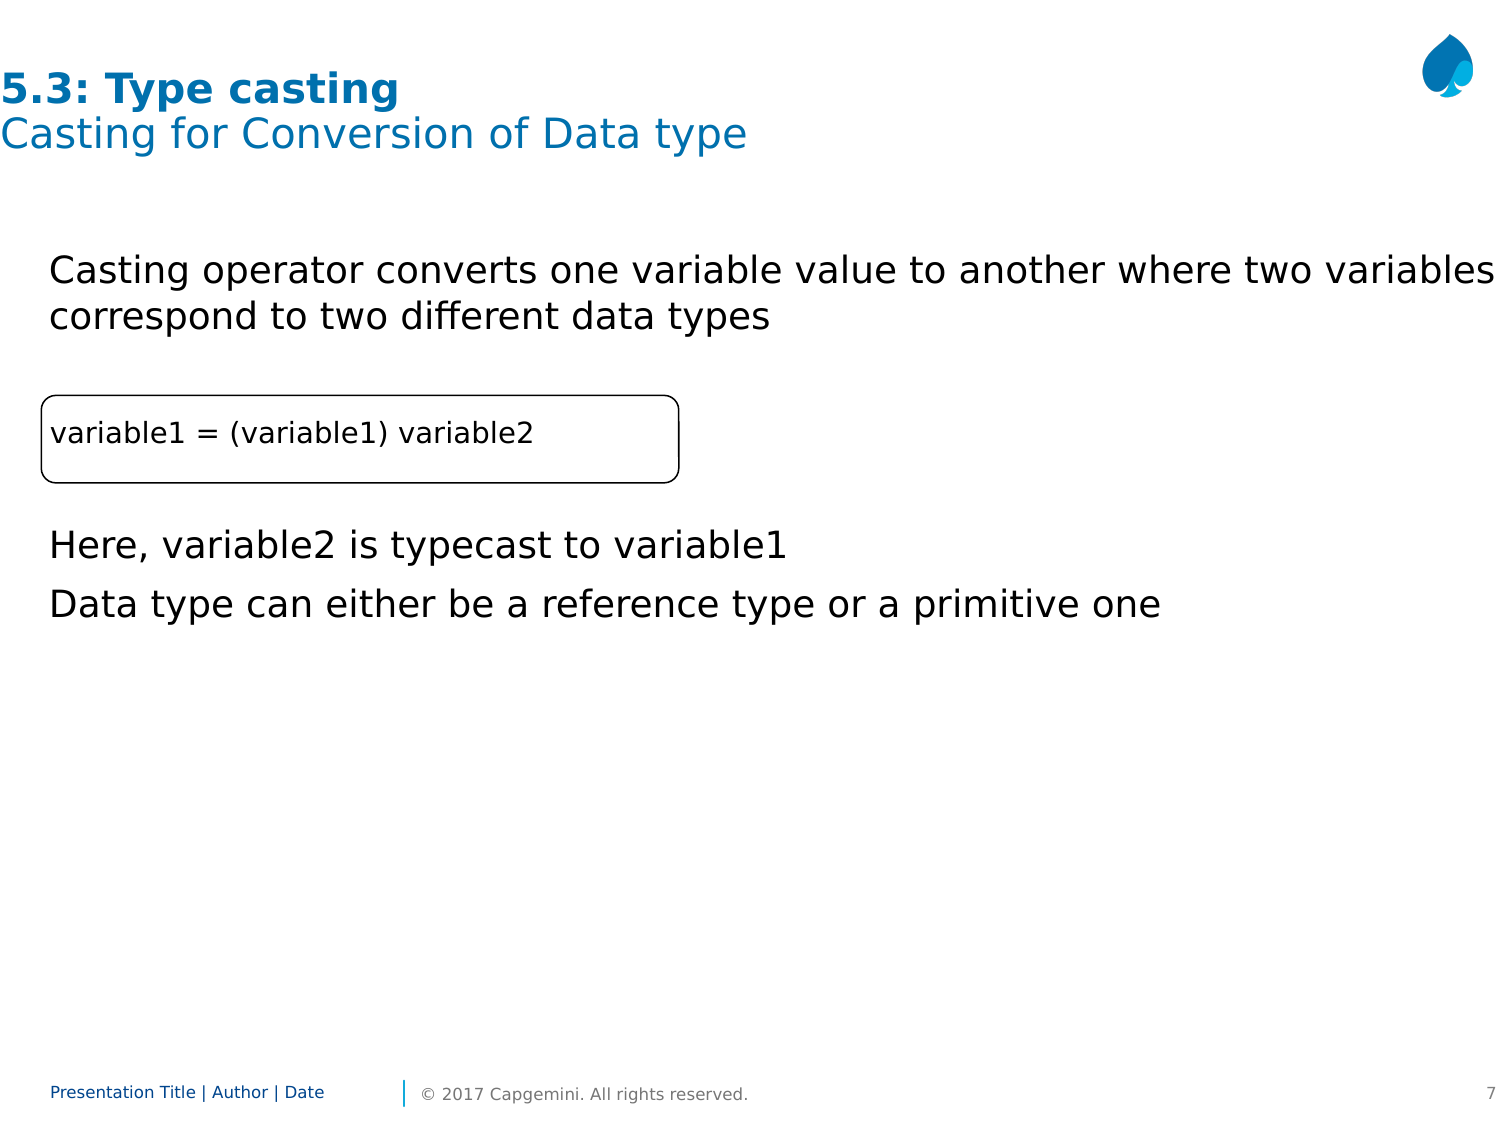

5.3: Type casting
Casting for Conversion of Data type
Casting operator converts one variable value to another where two variables correspond to two different data types

variable1 = (variable1) variable2

Here, variable2 is typecast to variable1
Data type can either be a reference type or a primitive one